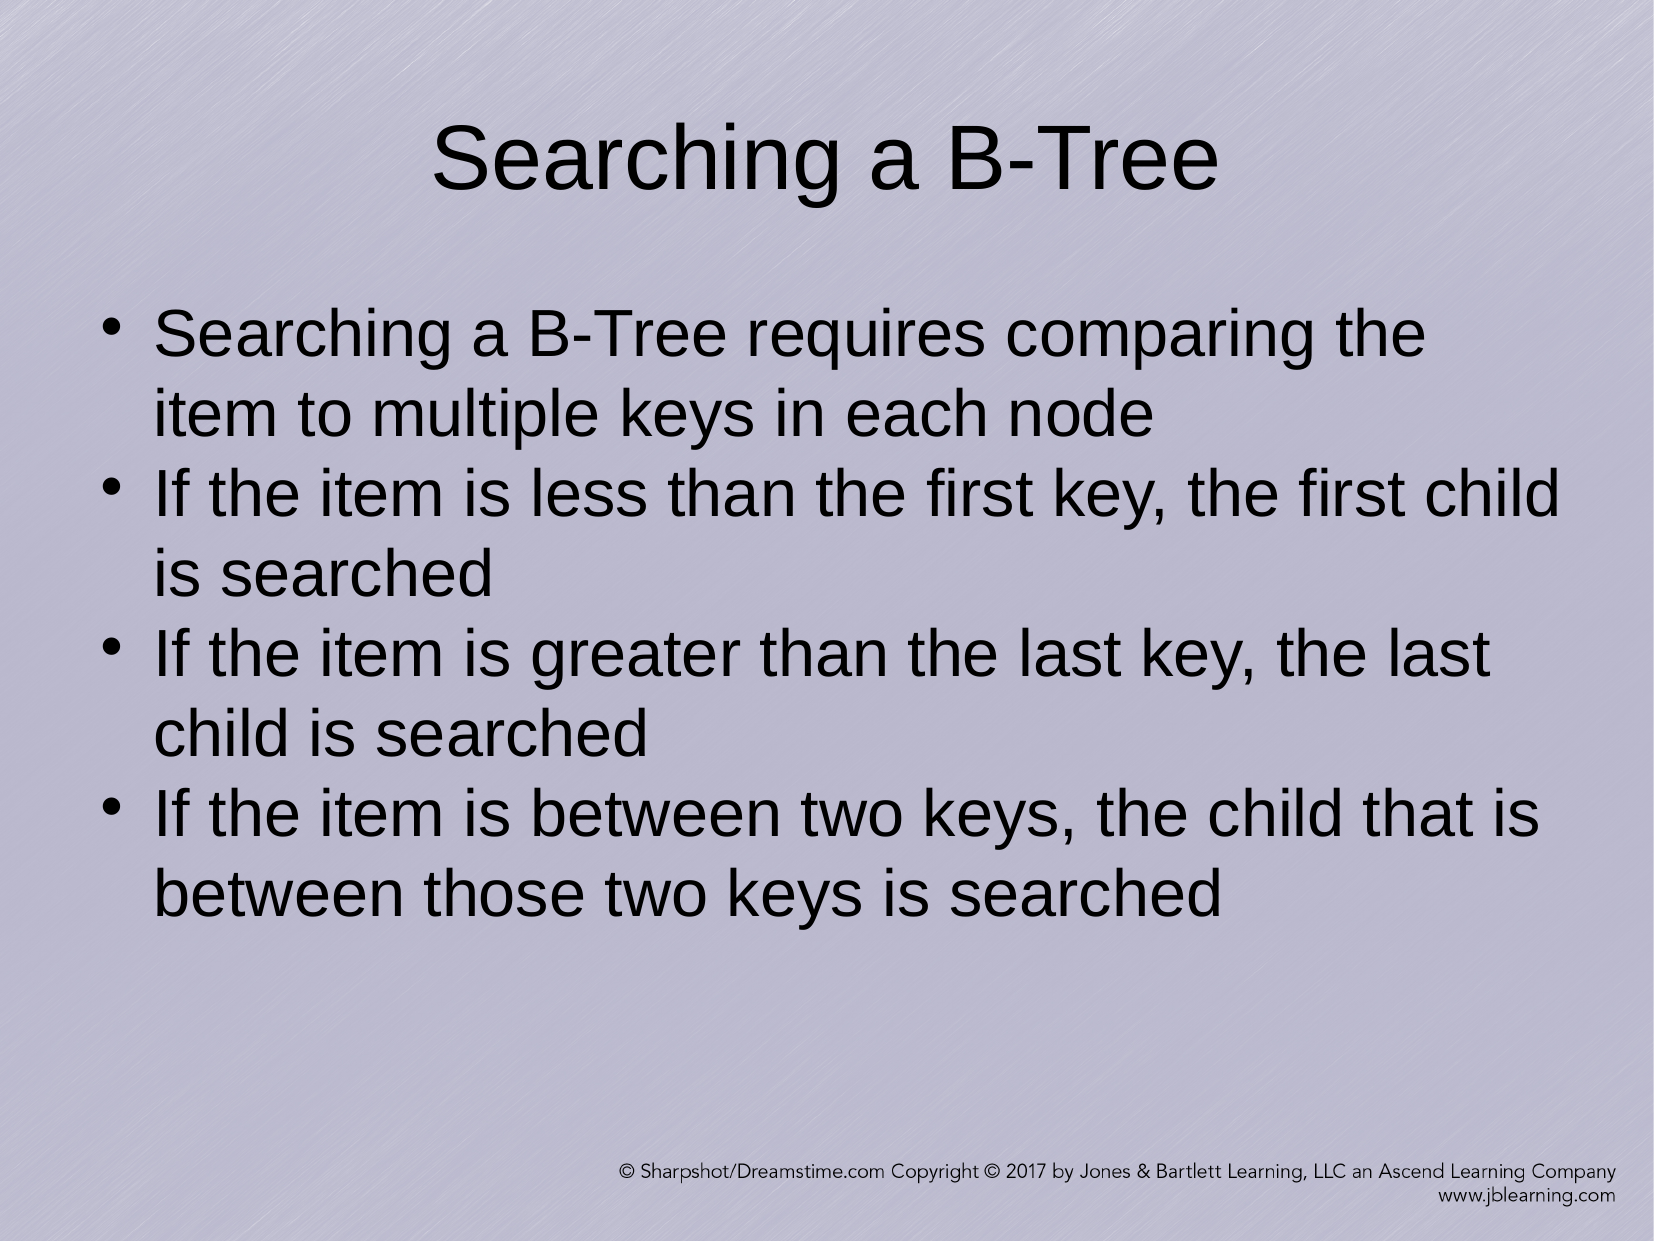

Searching a B-Tree
Searching a B-Tree requires comparing the item to multiple keys in each node
If the item is less than the first key, the first child is searched
If the item is greater than the last key, the last child is searched
If the item is between two keys, the child that is between those two keys is searched